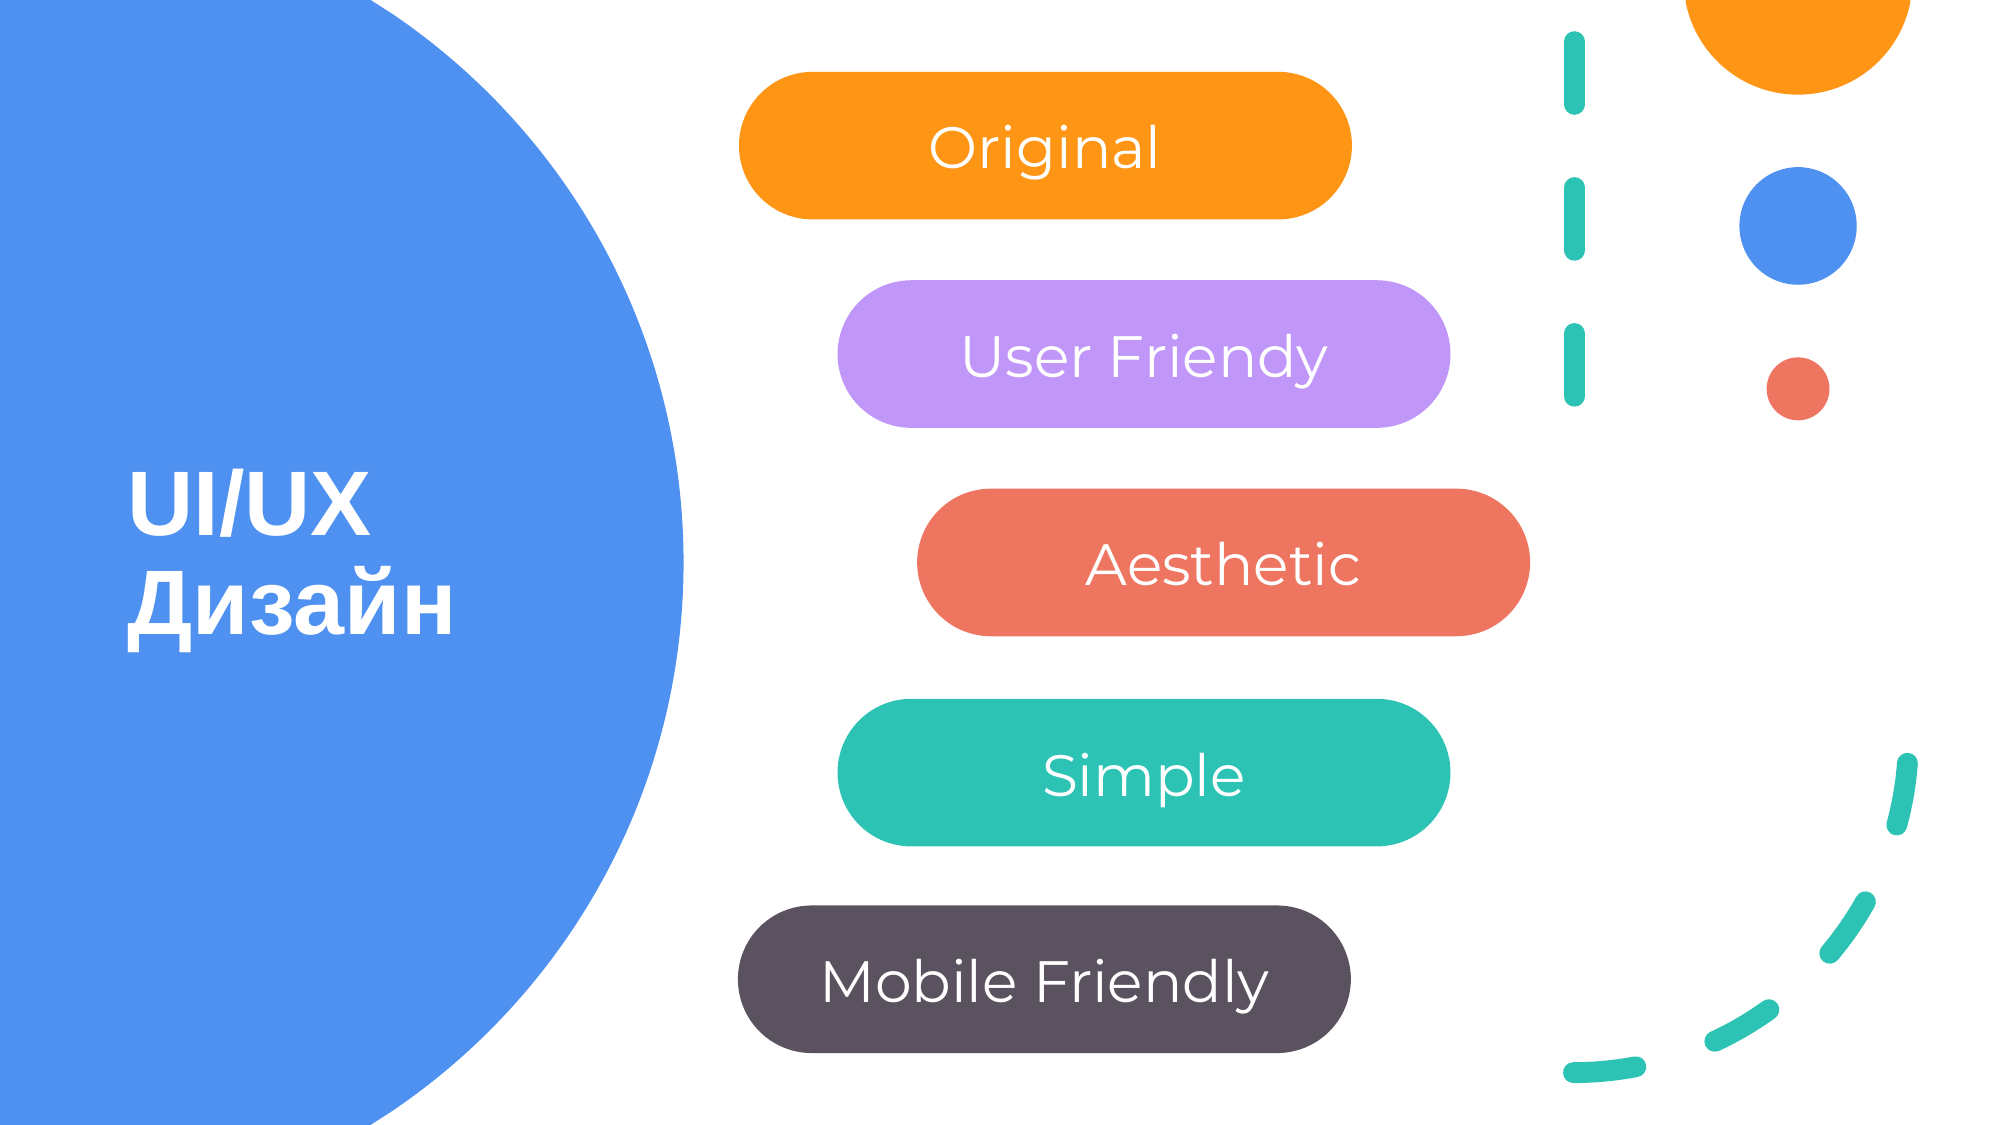

Original
# UI/UX Дизайн
User Friendy

Aesthetic
Simple
Mobile Friendly